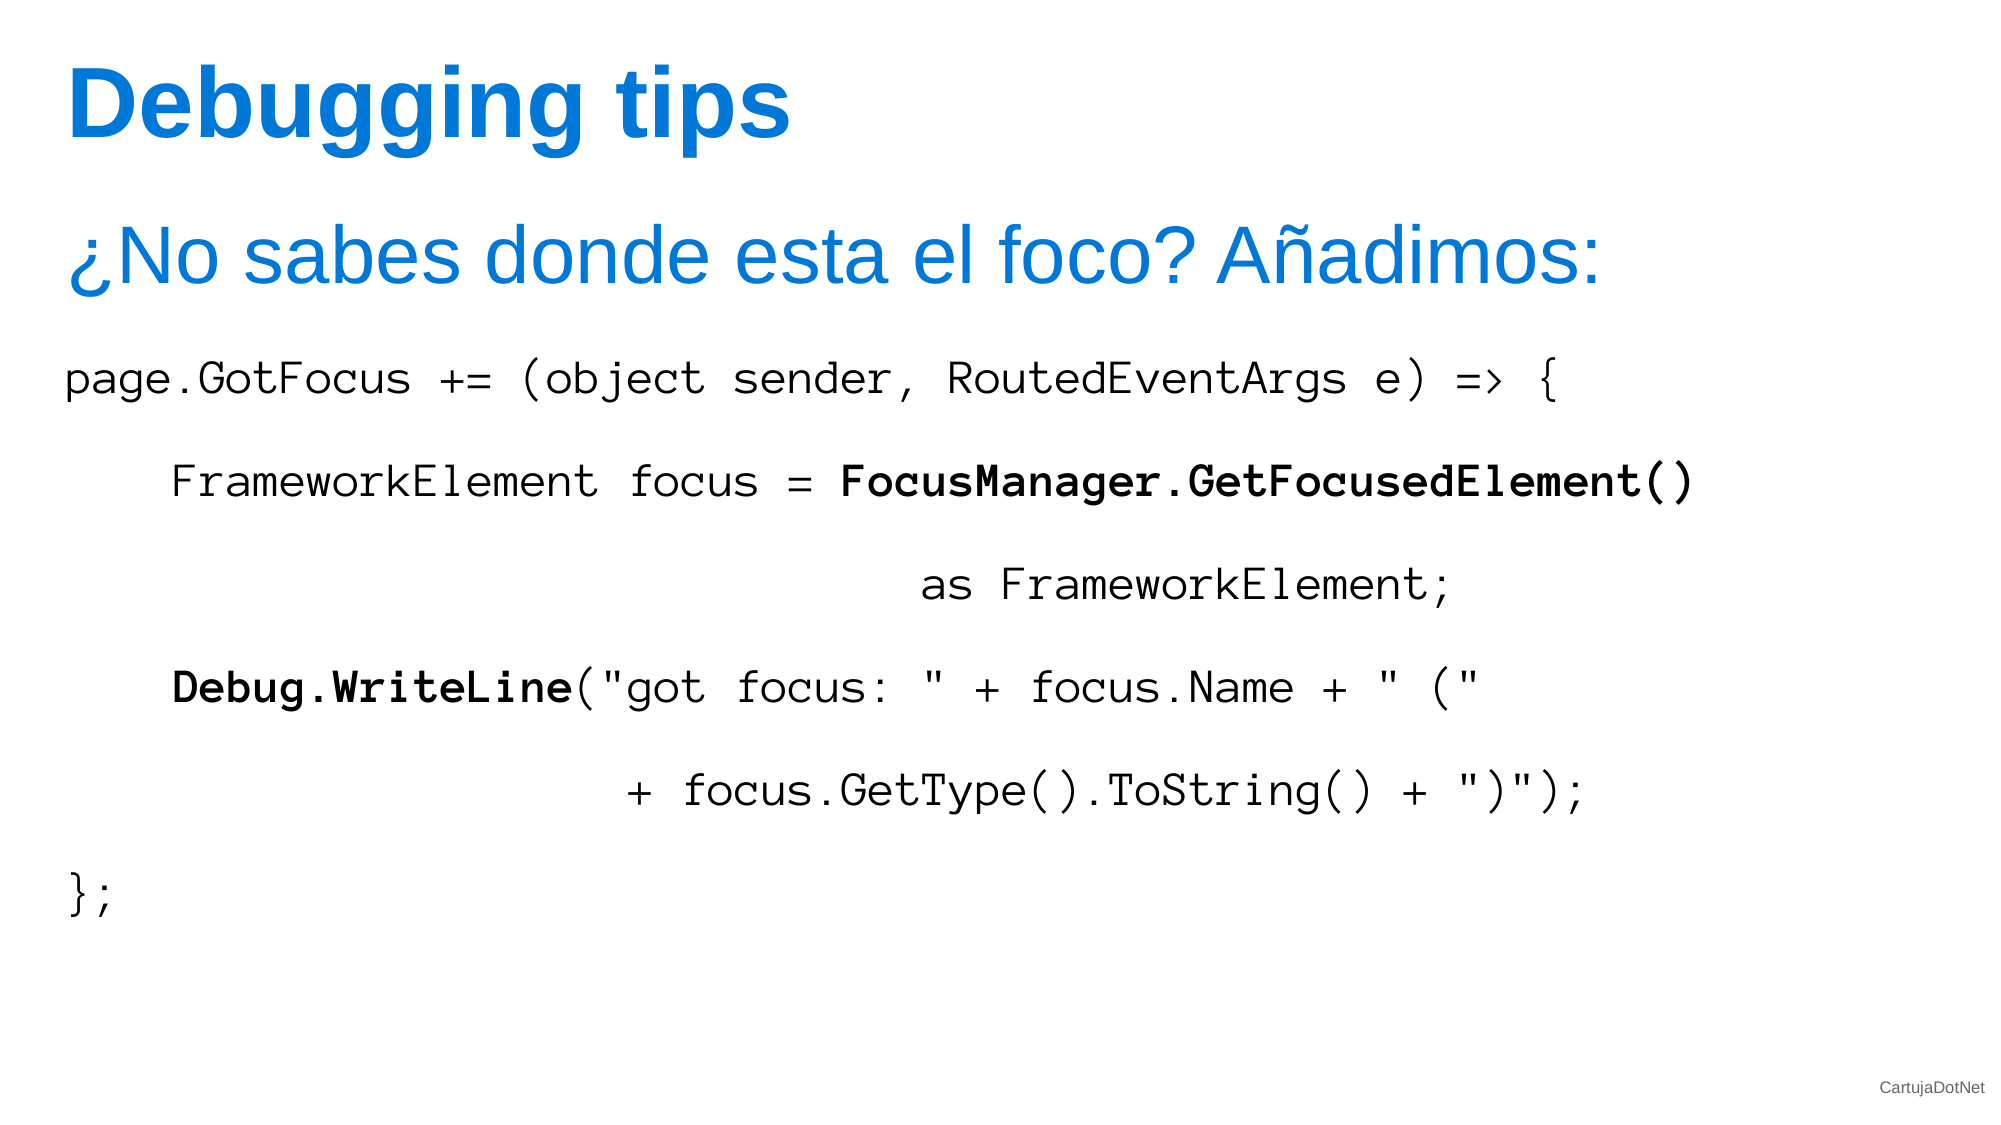

# Debugging tips
¿No sabes donde esta el foco? Añadimos:
page.GotFocus += (object sender, RoutedEventArgs e) => {
    FrameworkElement focus = FocusManager.GetFocusedElement()
                                as FrameworkElement;
    Debug.WriteLine("got focus: " + focus.Name + " ("
                     + focus.GetType().ToString() + ")");
};